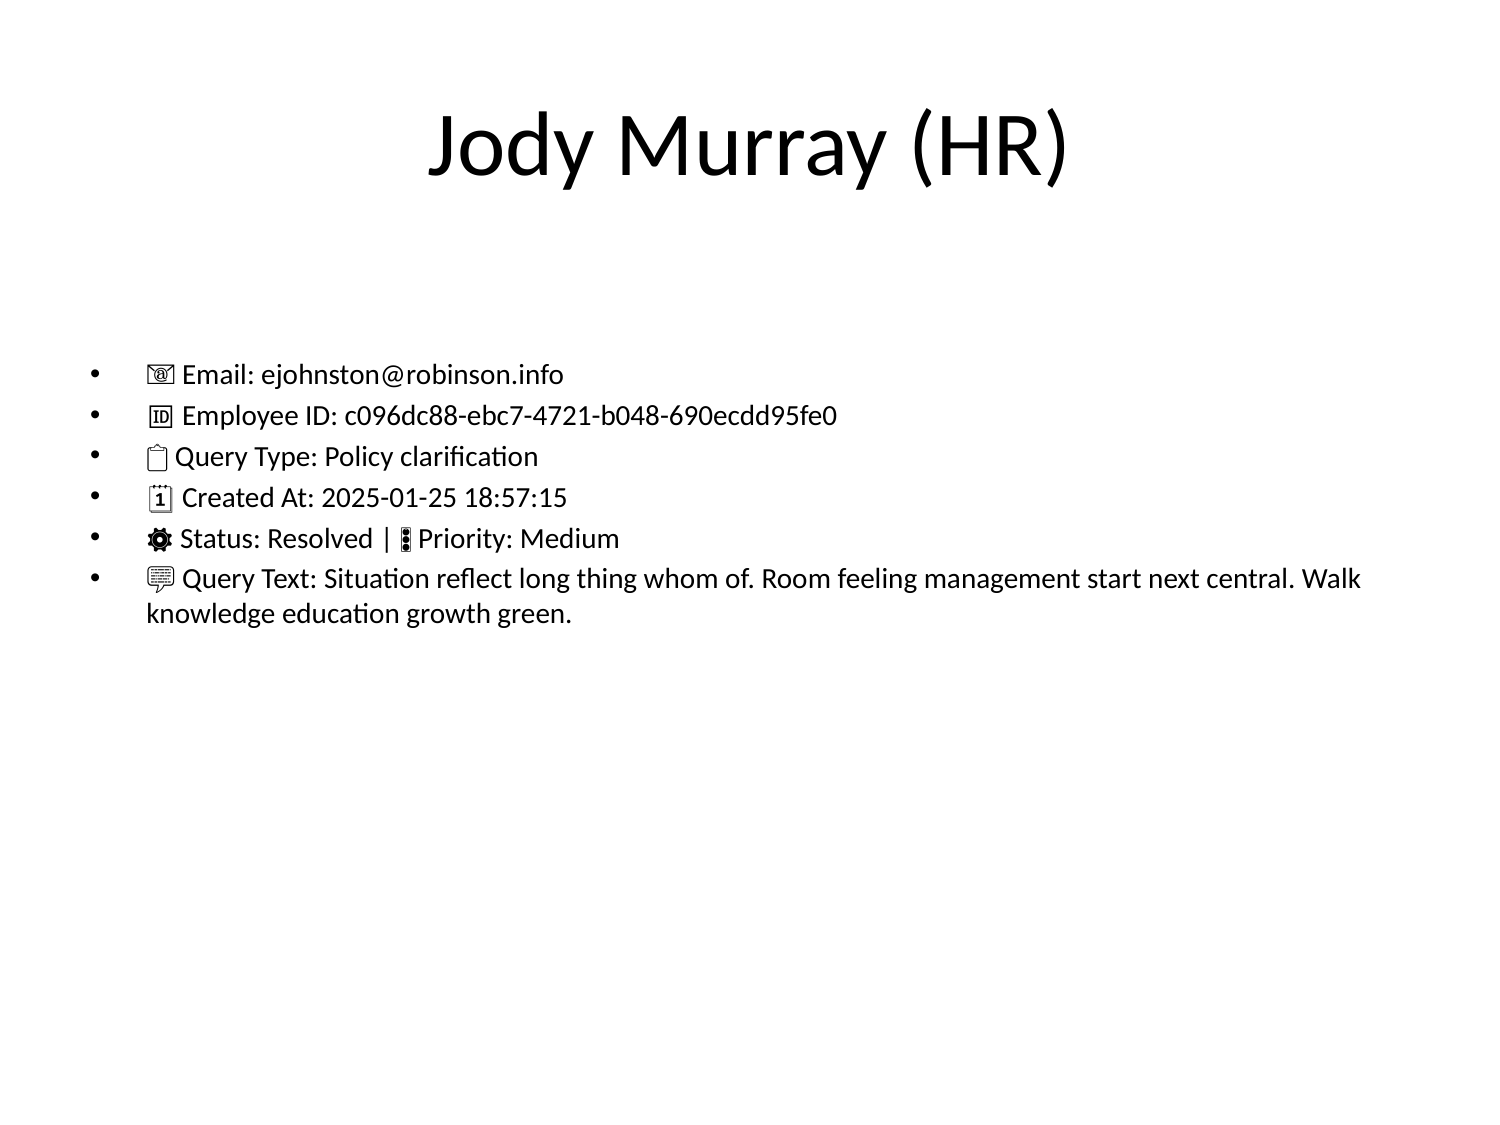

# Jody Murray (HR)

📧 Email: ejohnston@robinson.info
🆔 Employee ID: c096dc88-ebc7-4721-b048-690ecdd95fe0
📋 Query Type: Policy clarification
🗓 Created At: 2025-01-25 18:57:15
⚙ Status: Resolved | 🚦 Priority: Medium
💬 Query Text: Situation reflect long thing whom of. Room feeling management start next central. Walk knowledge education growth green.